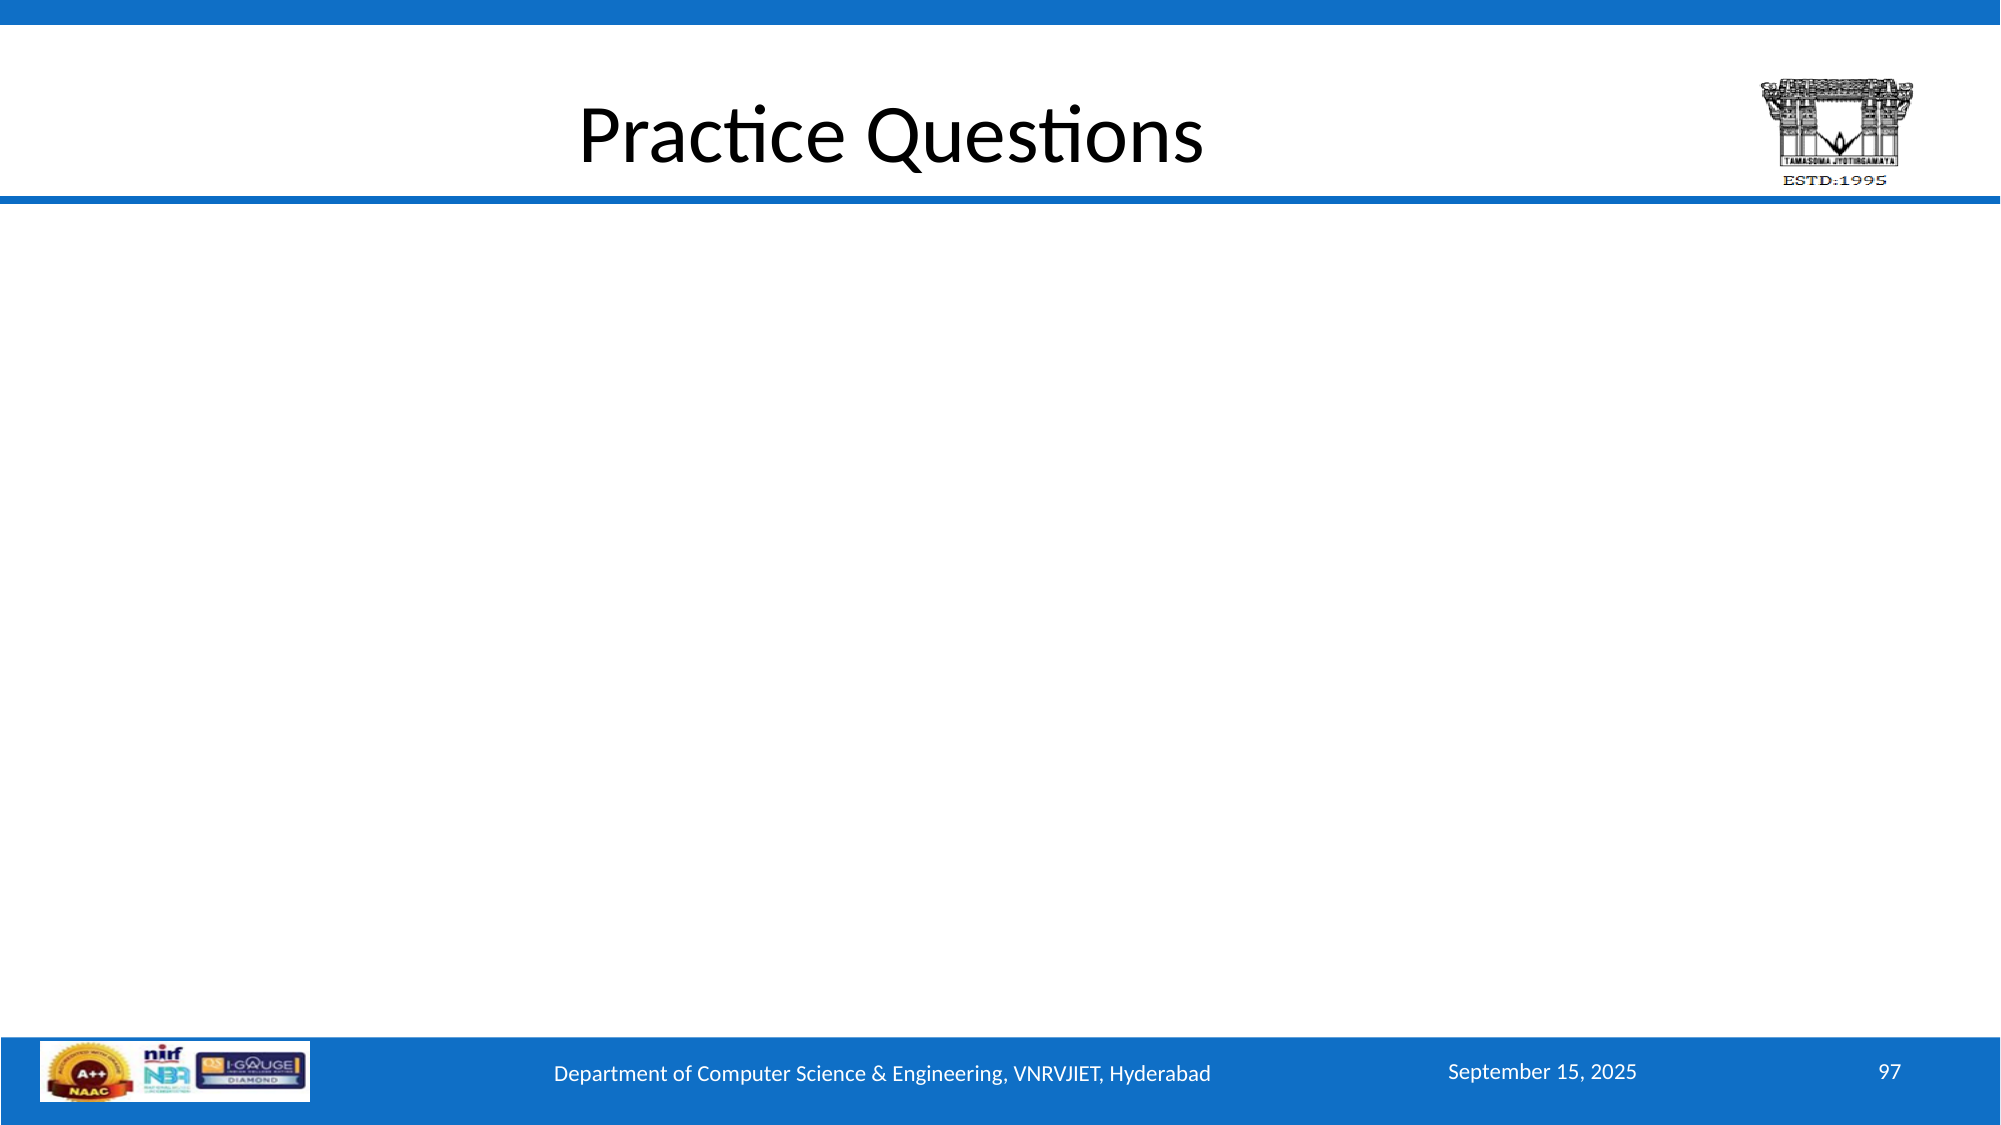

# Practice Questions

September 15, 2025
97
Department of Computer Science & Engineering, VNRVJIET, Hyderabad